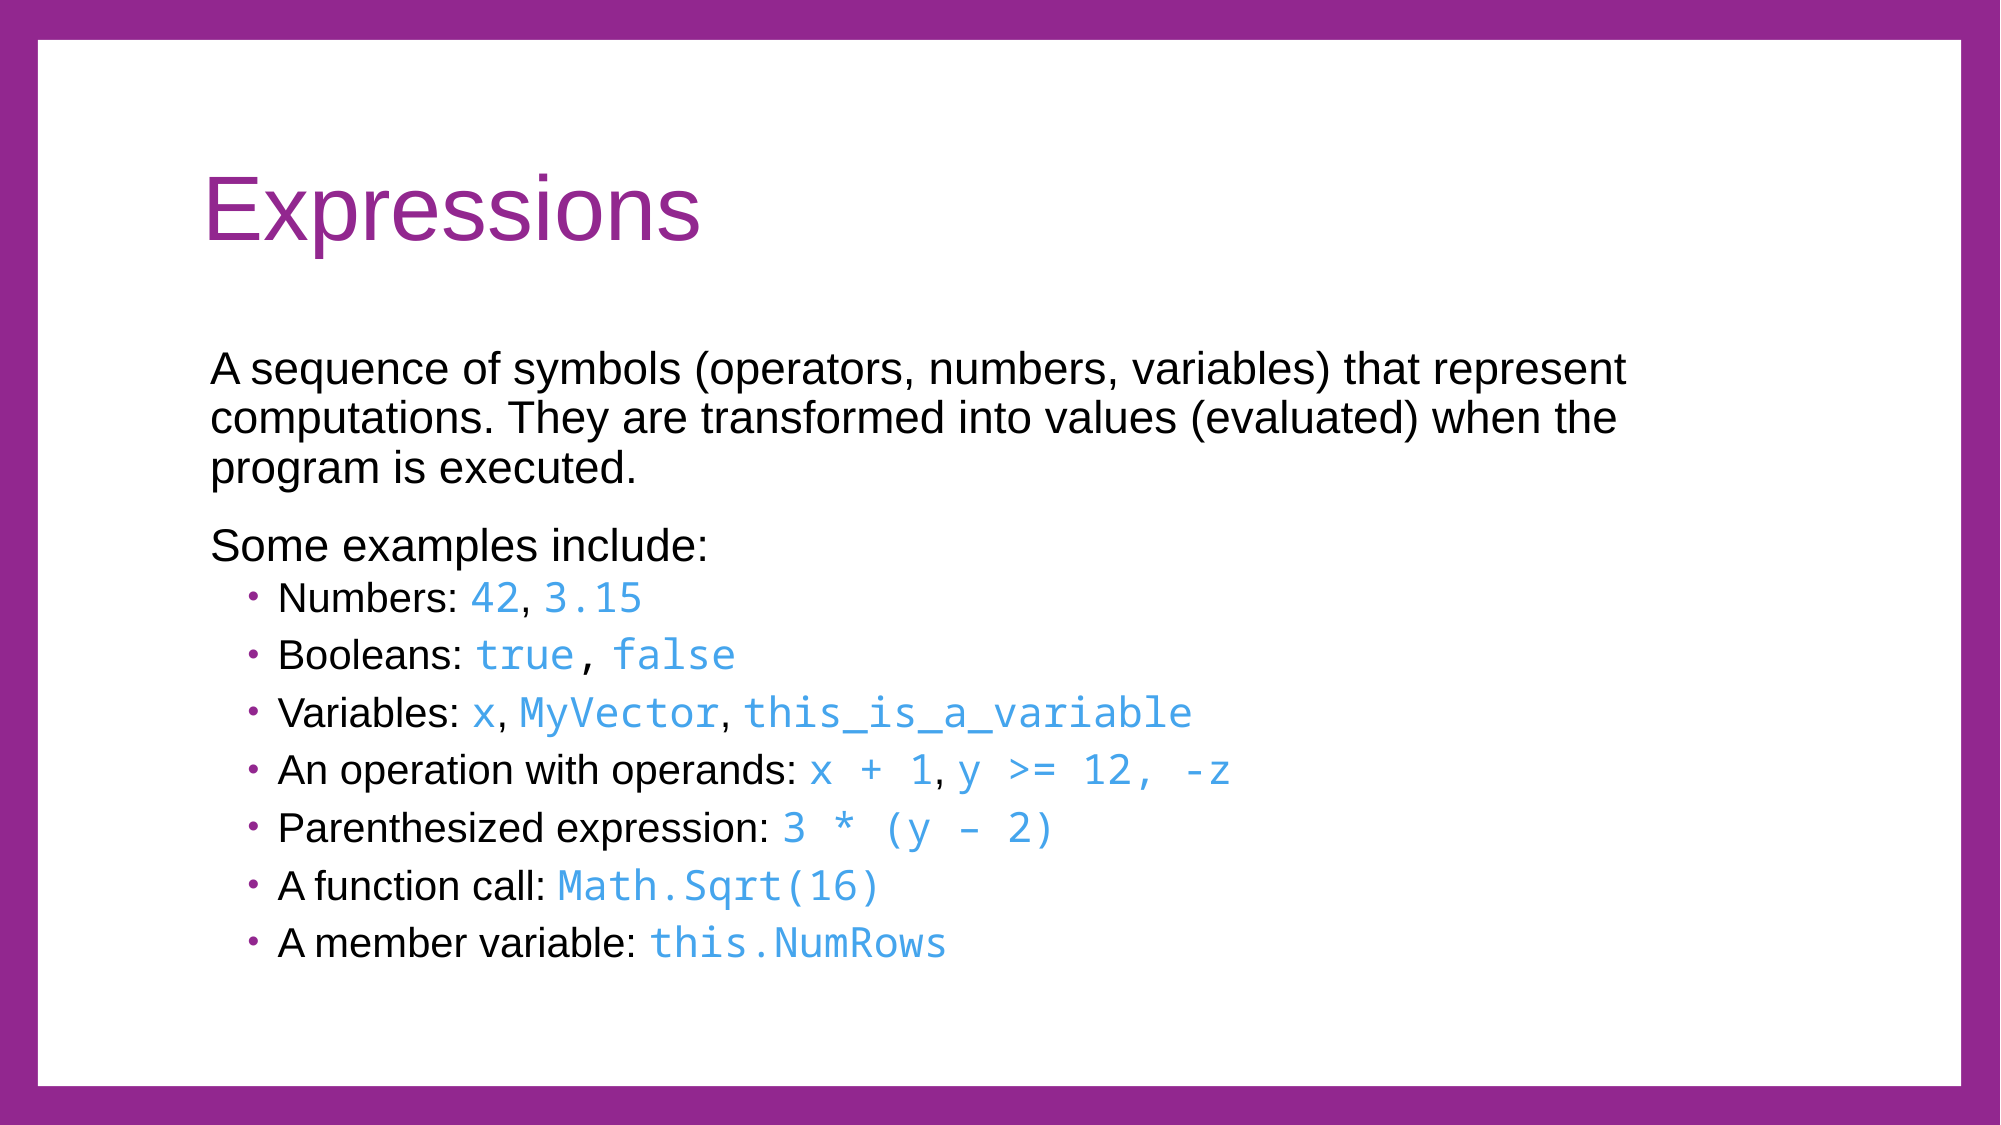

# Expressions
A sequence of symbols (operators, numbers, variables) that represent computations. They are transformed into values (evaluated) when the program is executed.
Some examples include:
Numbers: 42, 3.15
Booleans: true, false
Variables: x, MyVector, this_is_a_variable
An operation with operands: x + 1, y >= 12, -z
Parenthesized expression: 3 * (y – 2)
A function call: Math.Sqrt(16)
A member variable: this.NumRows